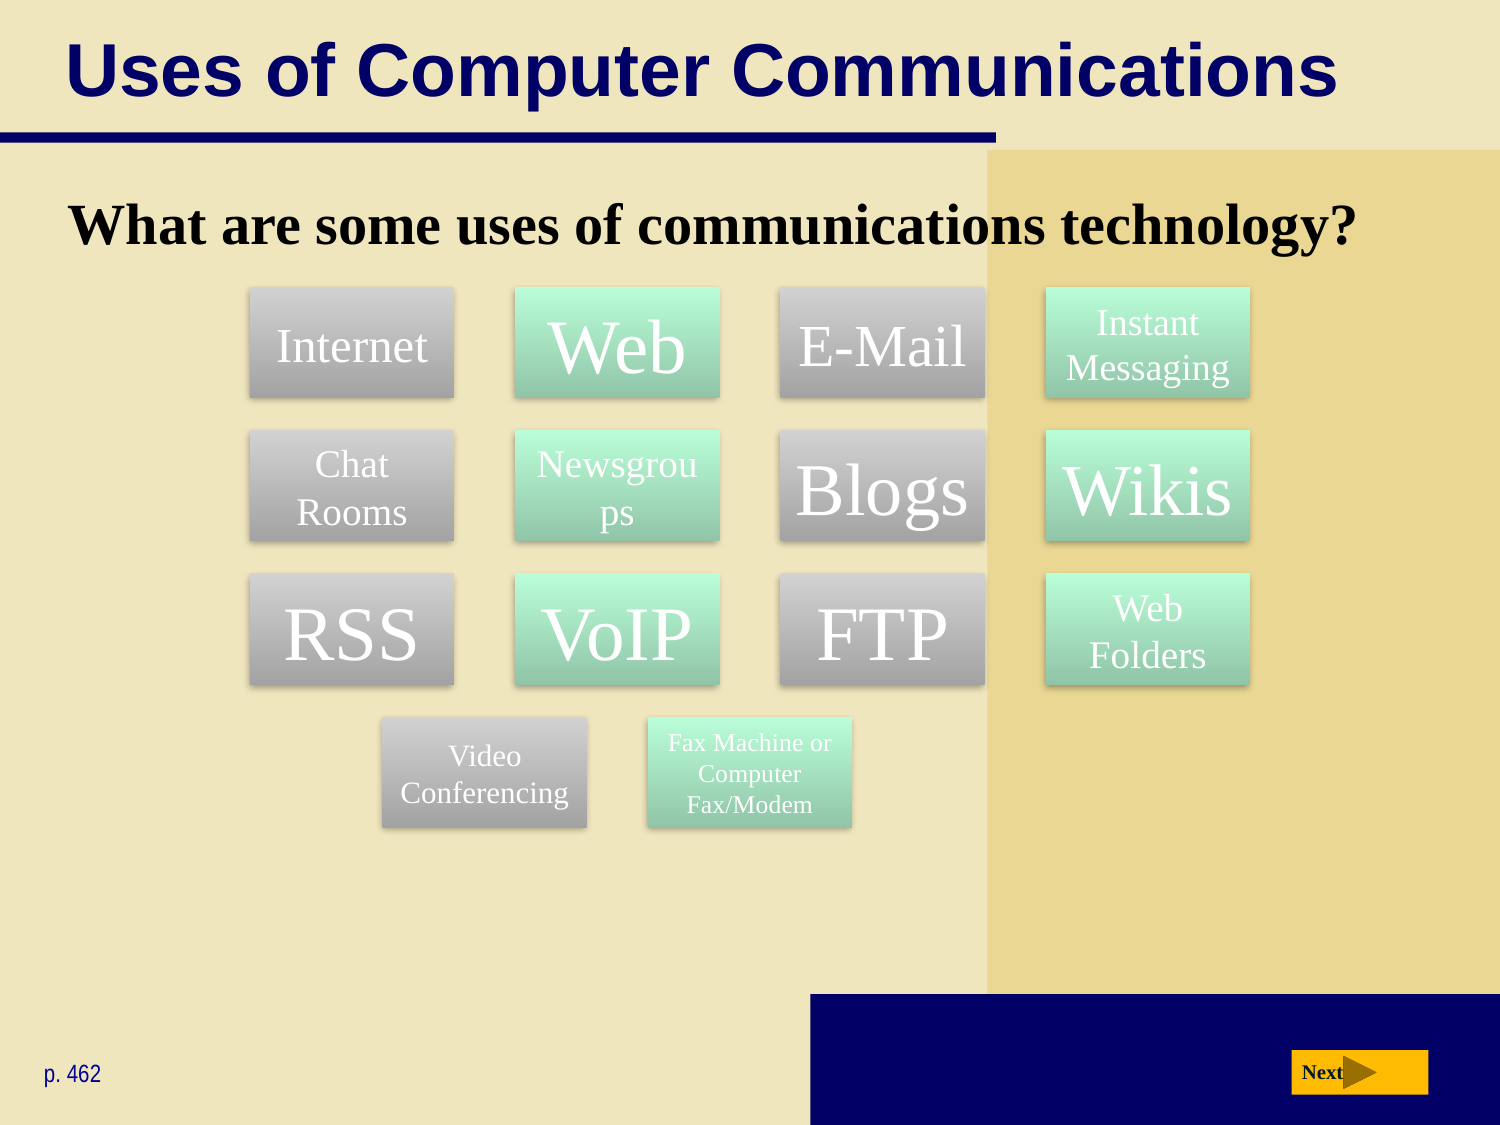

# Uses of Computer Communications
What are some uses of communications technology?
Internet
Web
E-Mail
Instant Messaging
Chat Rooms
Newsgroups
Blogs
Wikis
RSS
VoIP
FTP
Web Folders
Video Conferencing
Fax Machine or Computer Fax/Modem
p. 462

Next